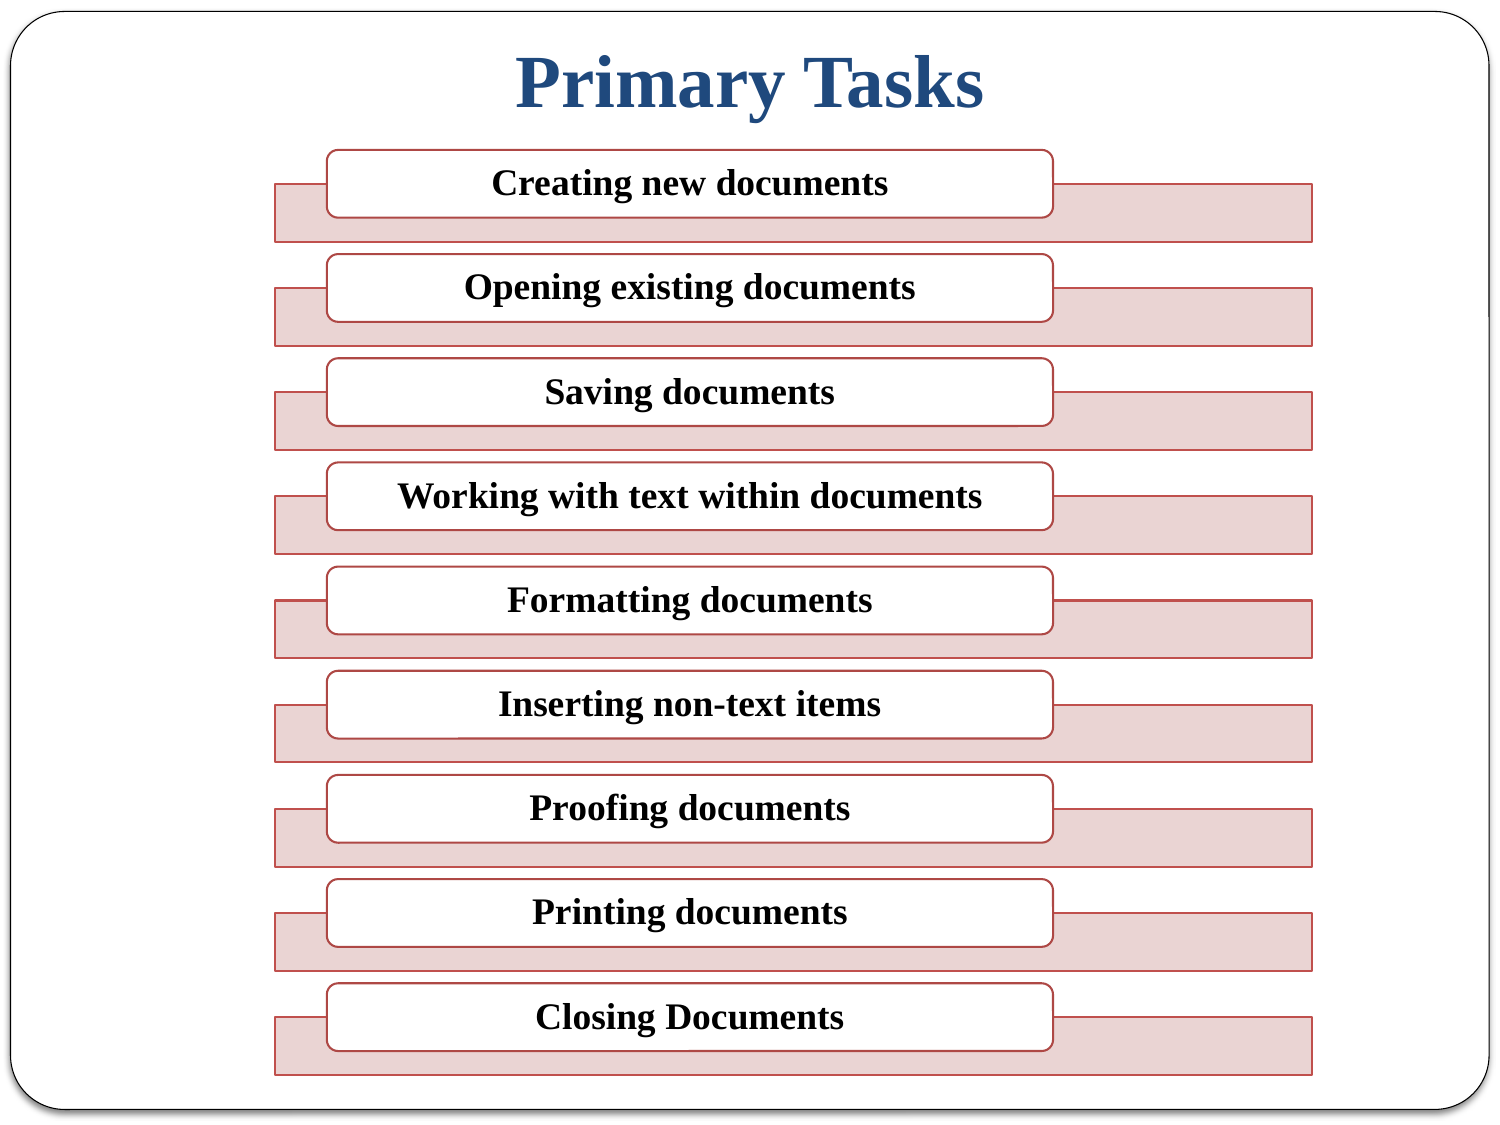

Primary Tasks
Creating new documents
Opening existing documents
Saving documents
Working with text within documents
Formatting documents
Inserting non-text items
Proofing documents
Printing documents
Closing Documents